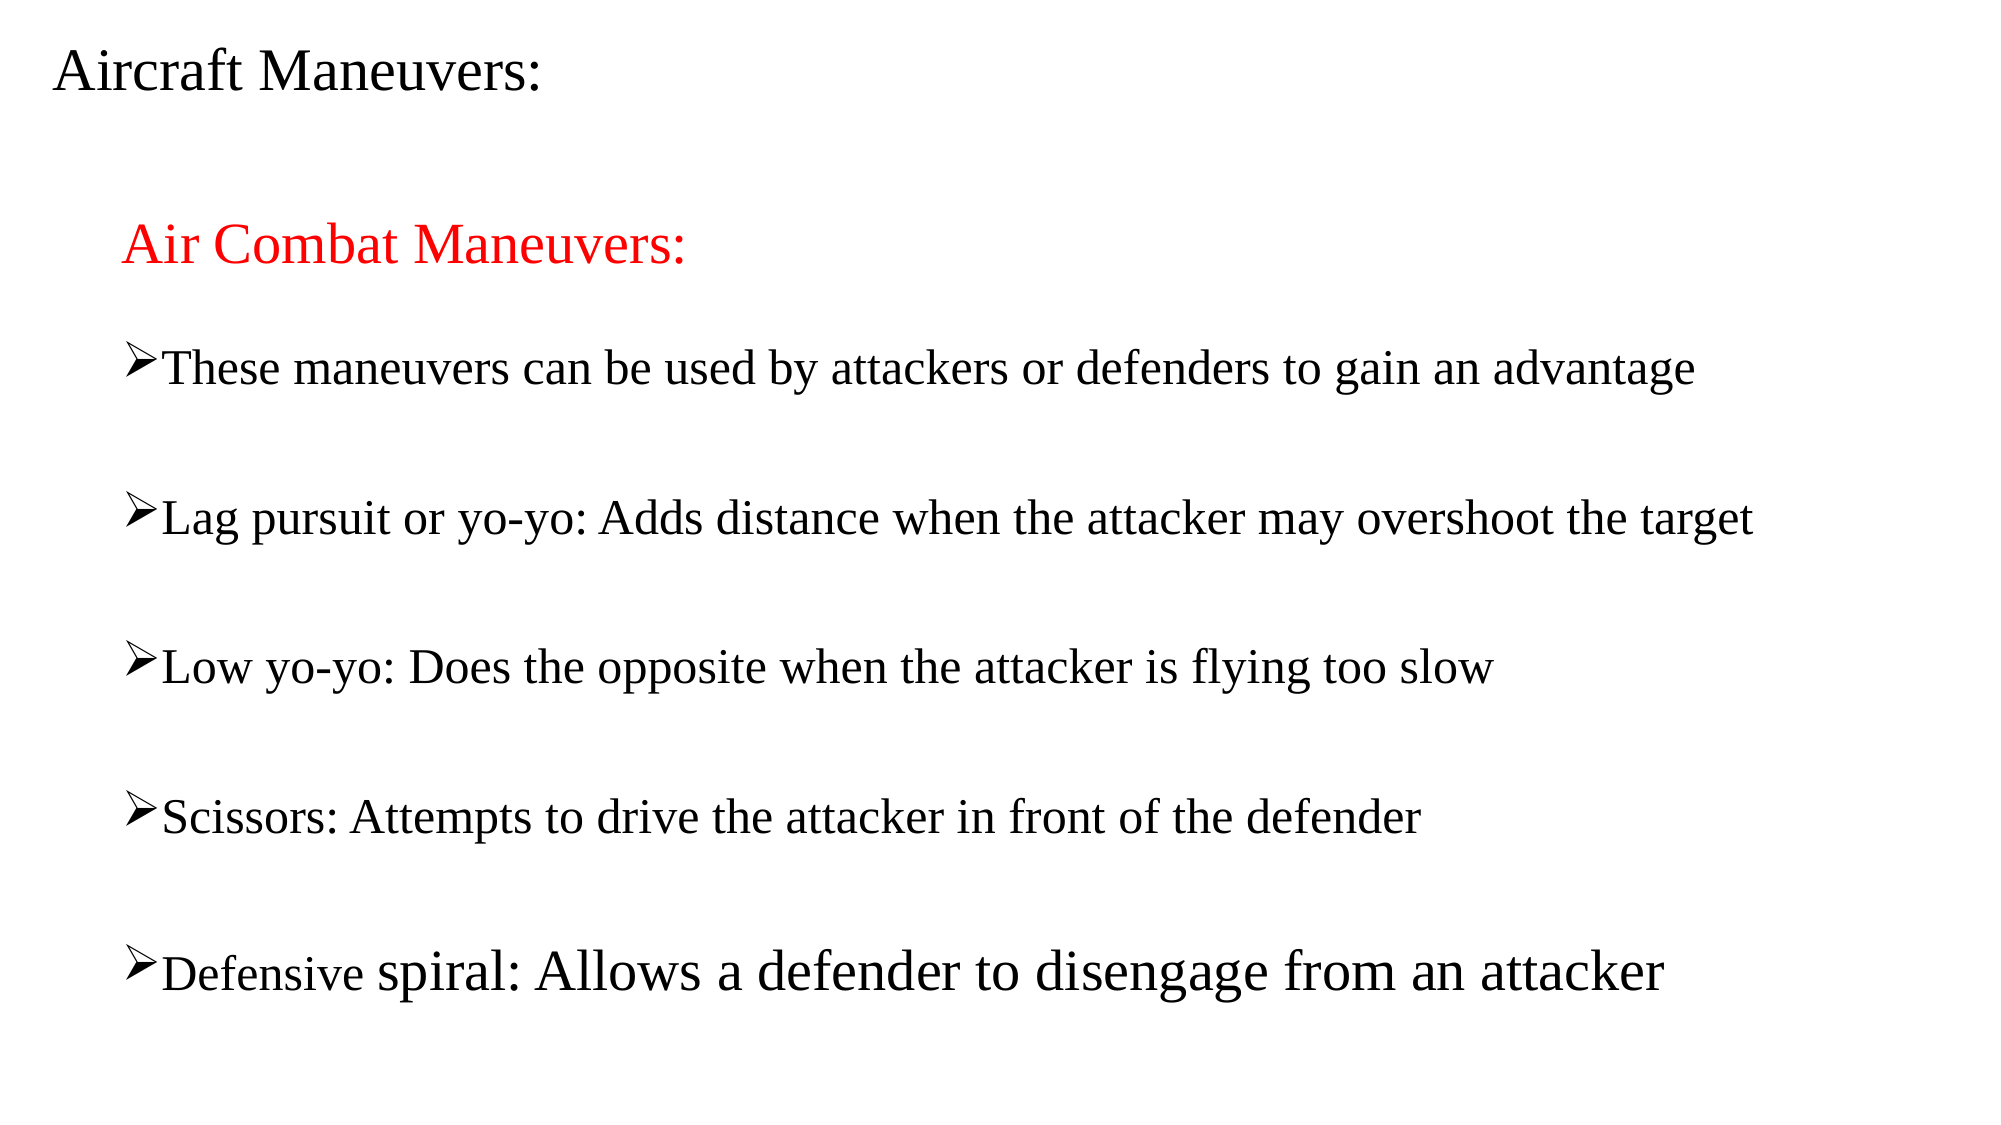

# Aircraft Maneuvers:

Air Combat Maneuvers:

These maneuvers can be used by attackers or defenders to gain an advantage

Lag pursuit or yo-yo: Adds distance when the attacker may overshoot the target

Low yo-yo: Does the opposite when the attacker is flying too slow

Scissors: Attempts to drive the attacker in front of the defender

Defensive spiral: Allows a defender to disengage from an attacker